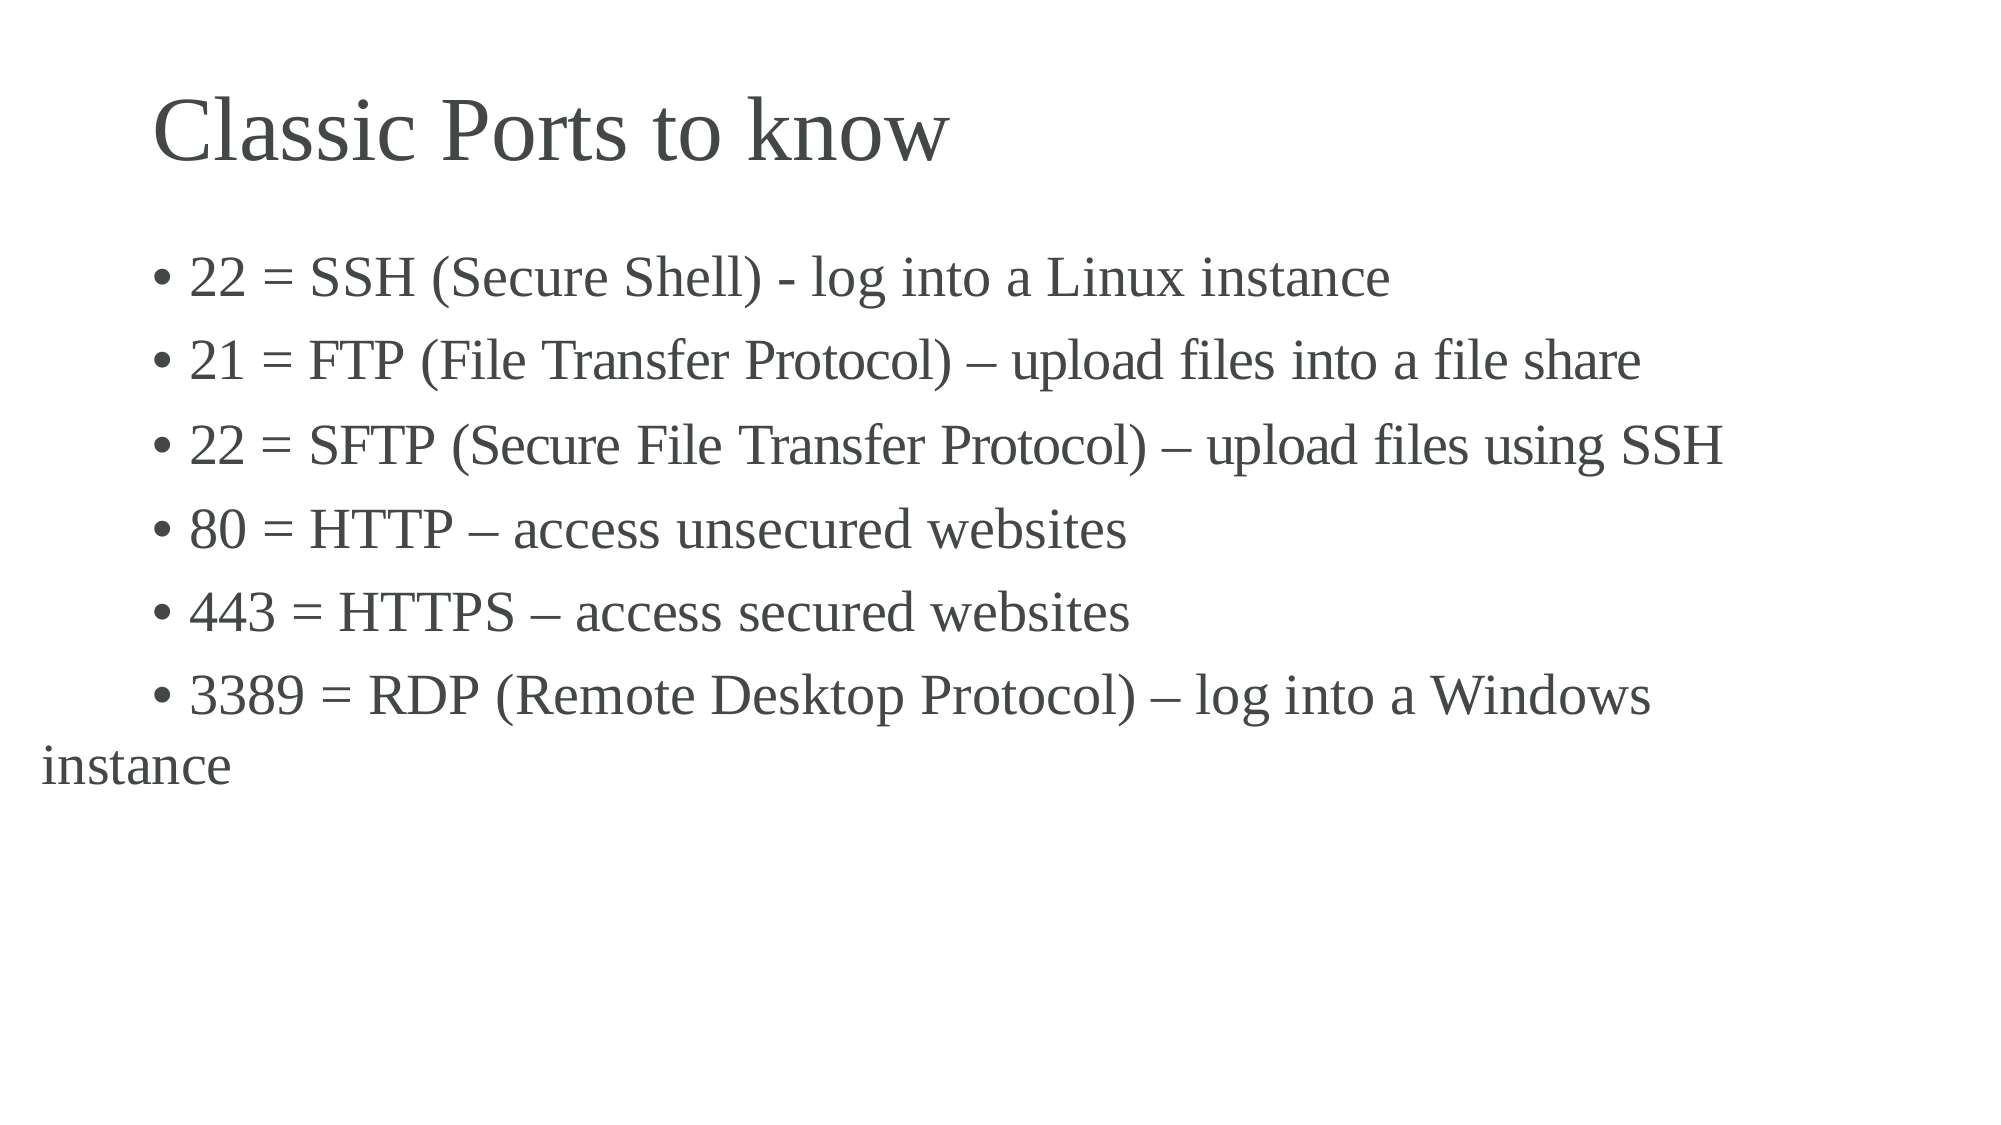

Classic Ports to know

• 22 = SSH (Secure Shell) - log into a Linux instance

• 21 = FTP (File Transfer Protocol) – upload files into a file share

• 22 = SFTP (Secure File Transfer Protocol) – upload files using SSH

• 80 = HTTP – access unsecured websites

• 443 = HTTPS – access secured websites

• 3389 = RDP (Remote Desktop Protocol) – log into a Windows instance

© Stephane Maarek